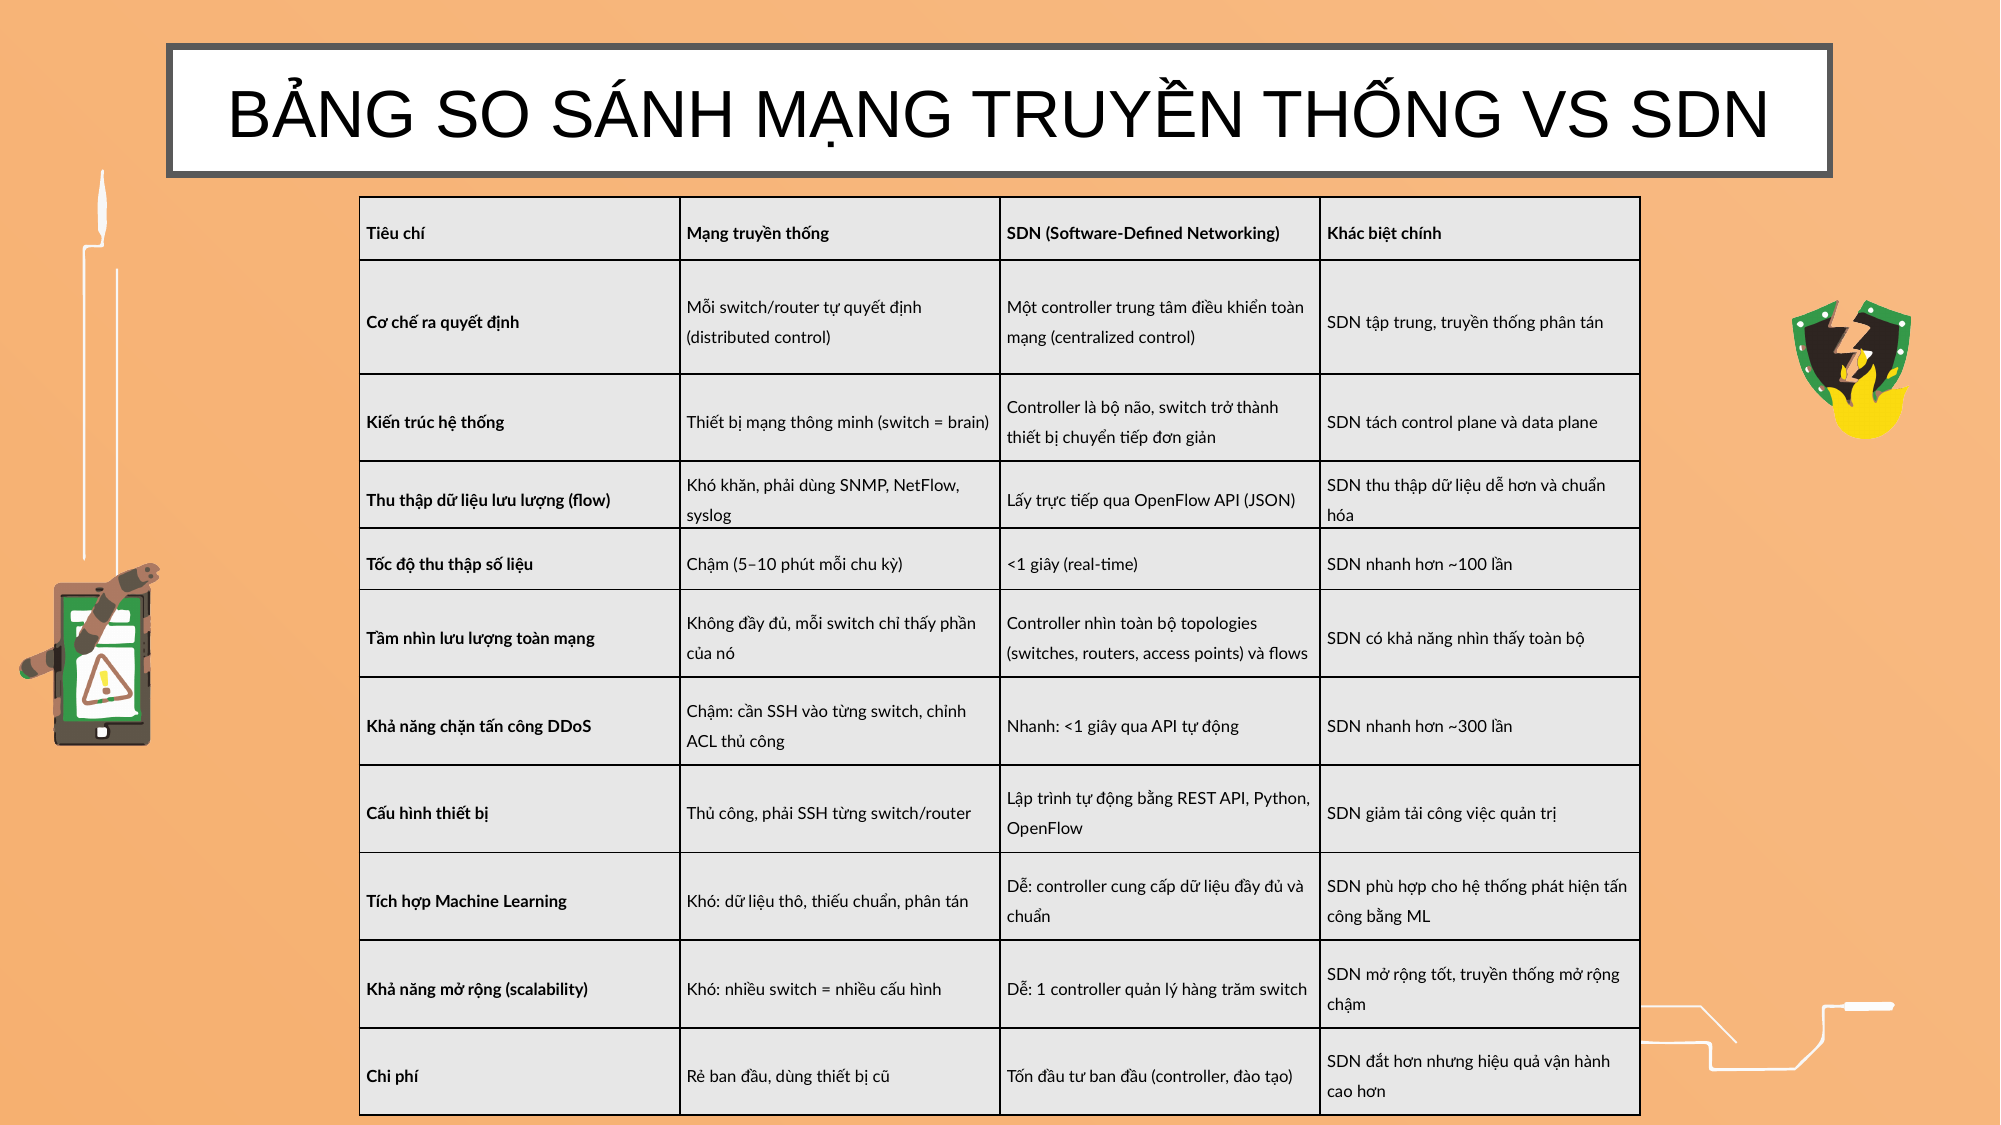

BẢNG SO SÁNH MẠNG TRUYỀN THỐNG VS SDN
| Tiêu chí | Mạng truyền thống | SDN (Software-Defined Networking) | Khác biệt chính |
| --- | --- | --- | --- |
| Cơ chế ra quyết định | Mỗi switch/router tự quyết định (distributed control) | Một controller trung tâm điều khiển toàn mạng (centralized control) | SDN tập trung, truyền thống phân tán |
| Kiến trúc hệ thống | Thiết bị mạng thông minh (switch = brain) | Controller là bộ não, switch trở thành thiết bị chuyển tiếp đơn giản | SDN tách control plane và data plane |
| Thu thập dữ liệu lưu lượng (flow) | Khó khăn, phải dùng SNMP, NetFlow, syslog | Lấy trực tiếp qua OpenFlow API (JSON) | SDN thu thập dữ liệu dễ hơn và chuẩn hóa |
| Tốc độ thu thập số liệu | Chậm (5–10 phút mỗi chu kỳ) | <1 giây (real-time) | SDN nhanh hơn ~100 lần |
| Tầm nhìn lưu lượng toàn mạng | Không đầy đủ, mỗi switch chỉ thấy phần của nó | Controller nhìn toàn bộ topologies (switches, routers, access points) và flows | SDN có khả năng nhìn thấy toàn bộ |
| Khả năng chặn tấn công DDoS | Chậm: cần SSH vào từng switch, chỉnh ACL thủ công | Nhanh: <1 giây qua API tự động | SDN nhanh hơn ~300 lần |
| Cấu hình thiết bị | Thủ công, phải SSH từng switch/router | Lập trình tự động bằng REST API, Python, OpenFlow | SDN giảm tải công việc quản trị |
| Tích hợp Machine Learning | Khó: dữ liệu thô, thiếu chuẩn, phân tán | Dễ: controller cung cấp dữ liệu đầy đủ và chuẩn | SDN phù hợp cho hệ thống phát hiện tấn công bằng ML |
| Khả năng mở rộng (scalability) | Khó: nhiều switch = nhiều cấu hình | Dễ: 1 controller quản lý hàng trăm switch | SDN mở rộng tốt, truyền thống mở rộng chậm |
| Chi phí | Rẻ ban đầu, dùng thiết bị cũ | Tốn đầu tư ban đầu (controller, đào tạo) | SDN đắt hơn nhưng hiệu quả vận hành cao hơn |